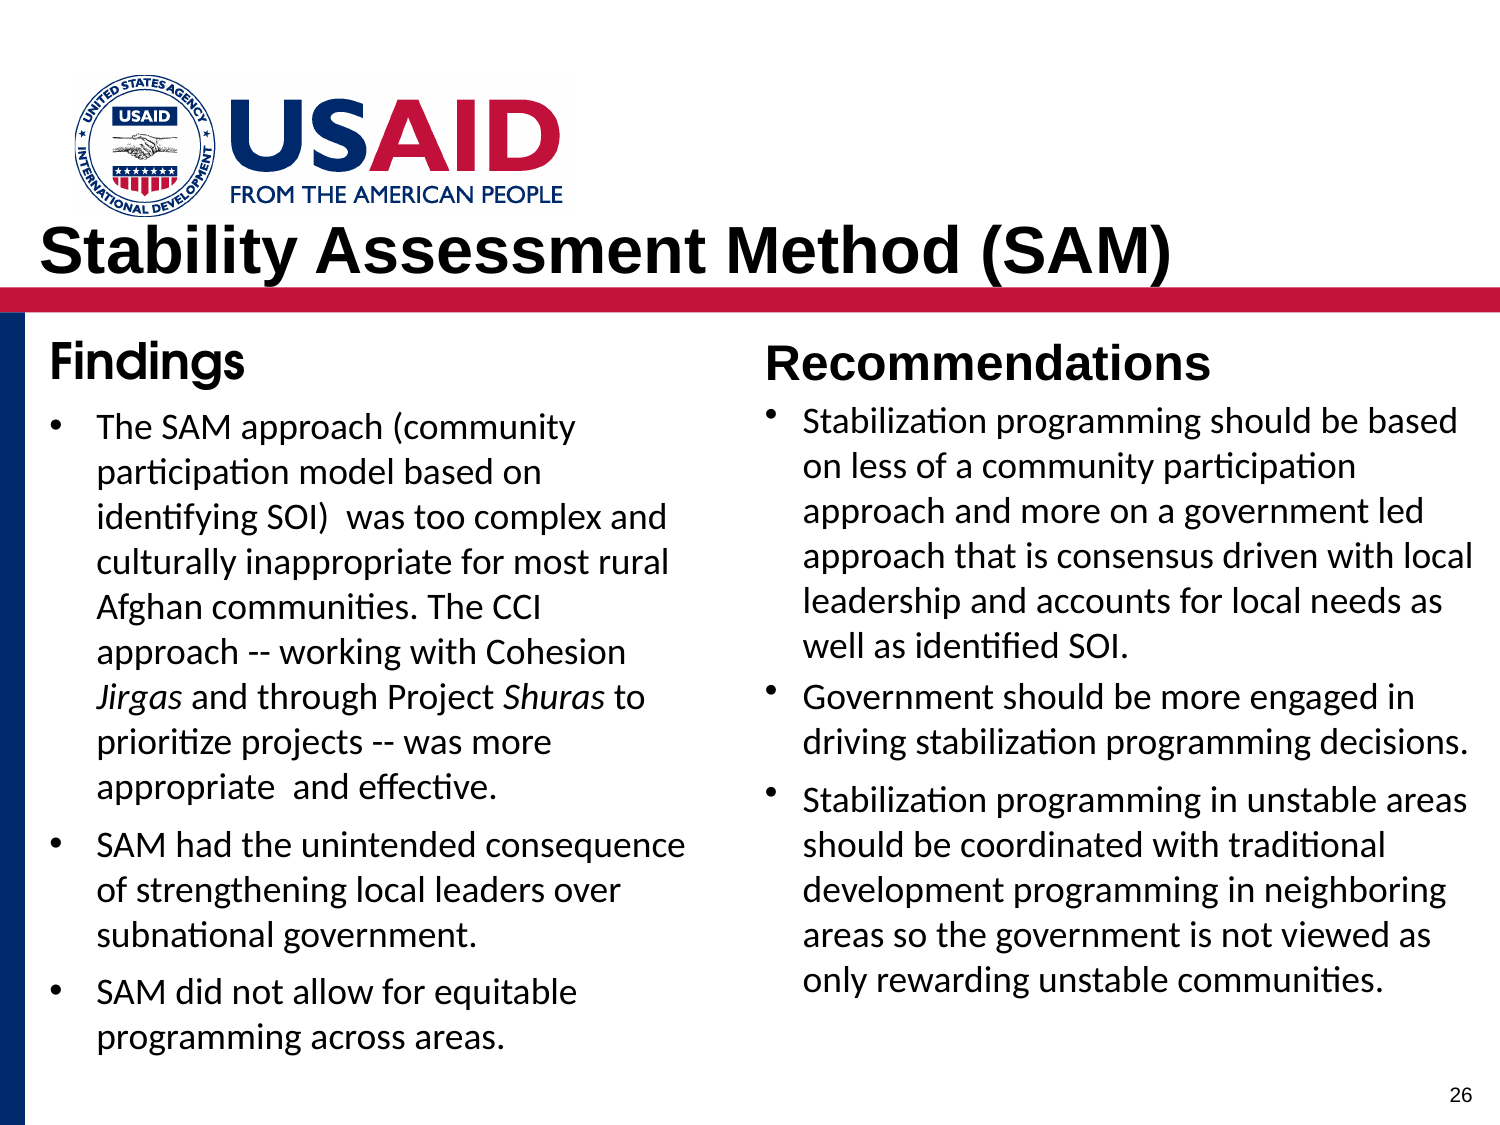

Stability Assessment Method (SAM)
Findings
The SAM approach (community participation model based on identifying SOI)  was too complex and culturally inappropriate for most rural Afghan communities. The CCI approach -- working with Cohesion Jirgas and through Project Shuras to prioritize projects -- was more appropriate  and effective.
SAM had the unintended consequence of strengthening local leaders over subnational government.
SAM did not allow for equitable programming across areas.
Recommendations
Stabilization programming should be based on less of a community participation approach and more on a government led approach that is consensus driven with local leadership and accounts for local needs as well as identified SOI.
Government should be more engaged in driving stabilization programming decisions.
Stabilization programming in unstable areas should be coordinated with traditional development programming in neighboring areas so the government is not viewed as only rewarding unstable communities.
26